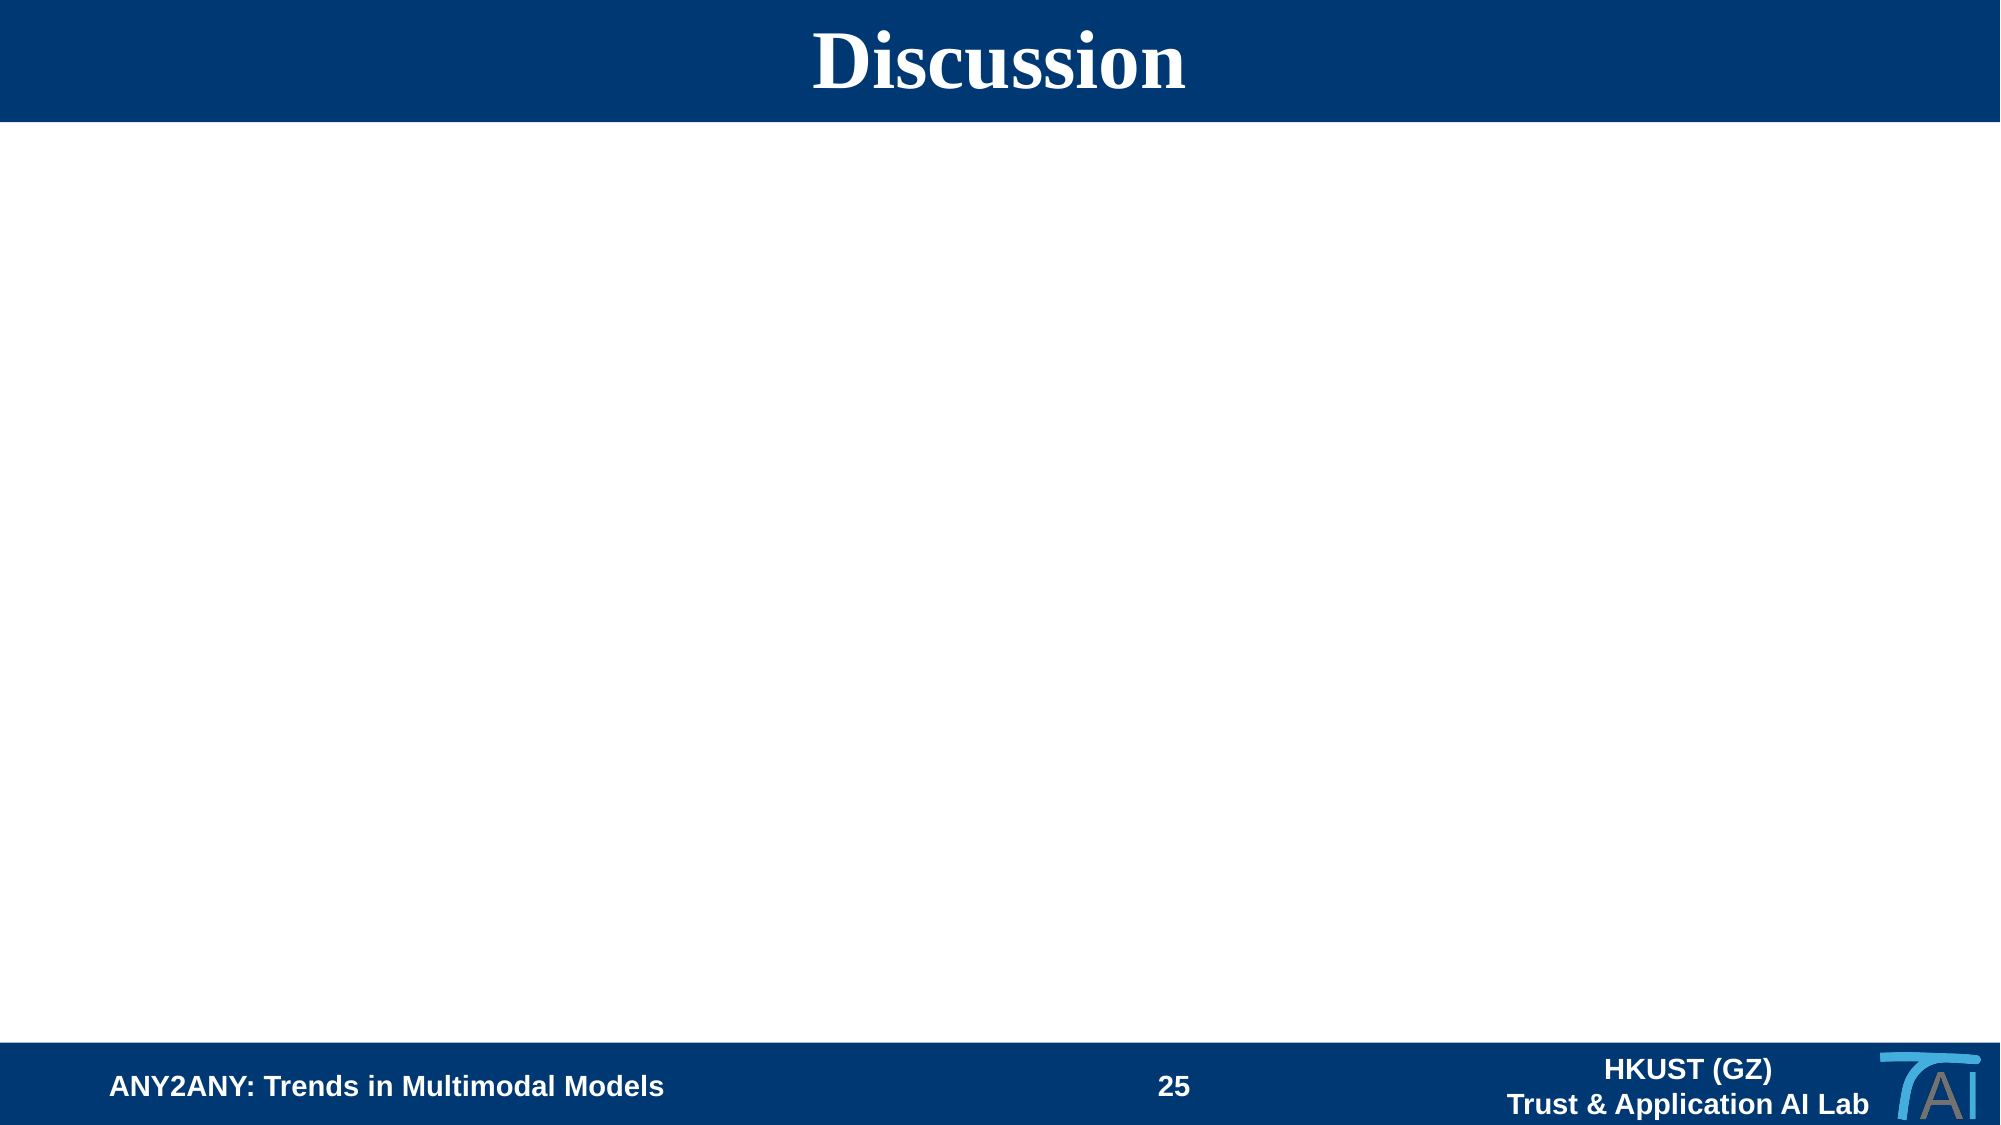

# Discussion
25
ANY2ANY: Trends in Multimodal Models